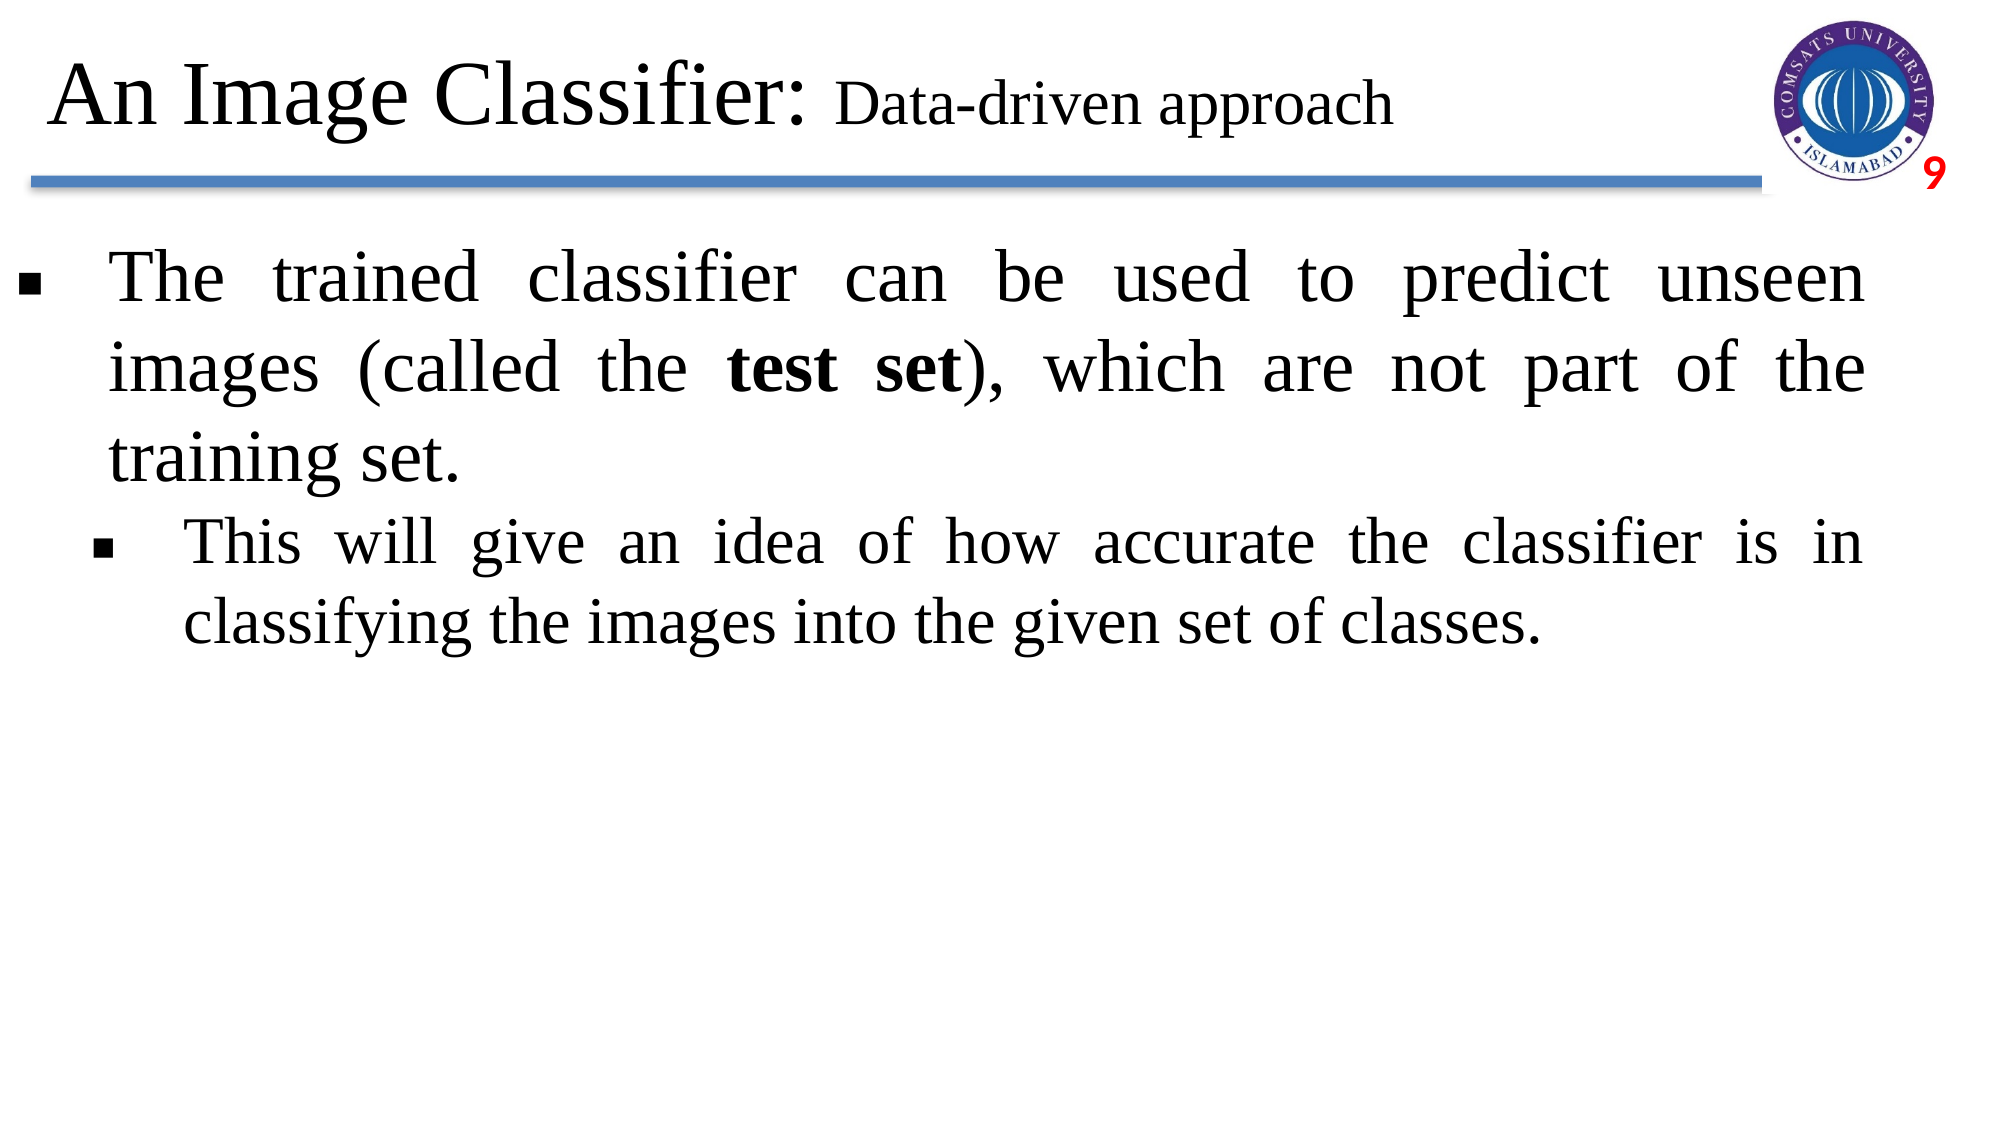

# An Image Classifier: Data-driven approach
The trained classifier can be used to predict unseen images (called the test set), which are not part of the training set.
This will give an idea of how accurate the classifier is in classifying the images into the given set of classes.